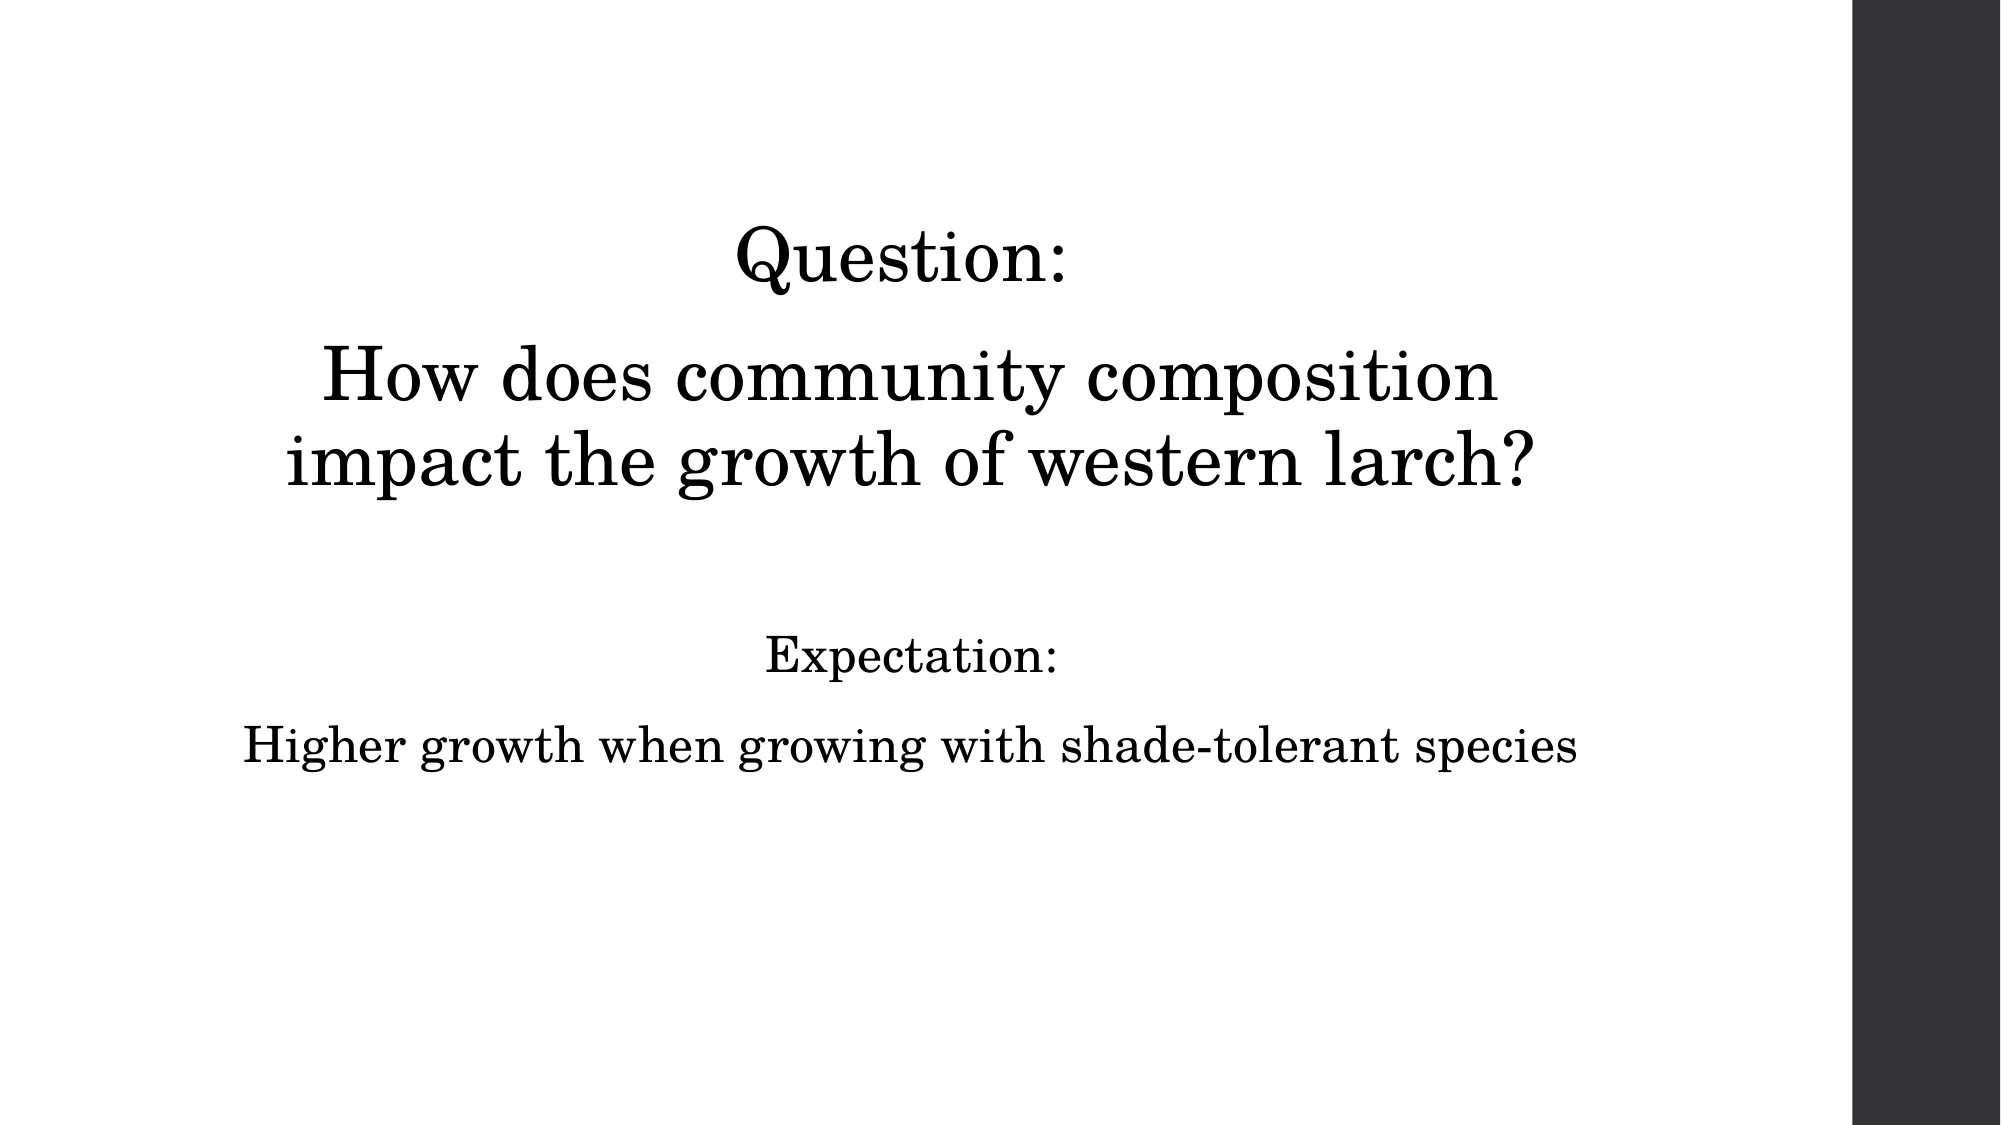

Question:
How does community composition impact the growth of western larch?

Expectation:
Higher growth when growing with shade-tolerant species